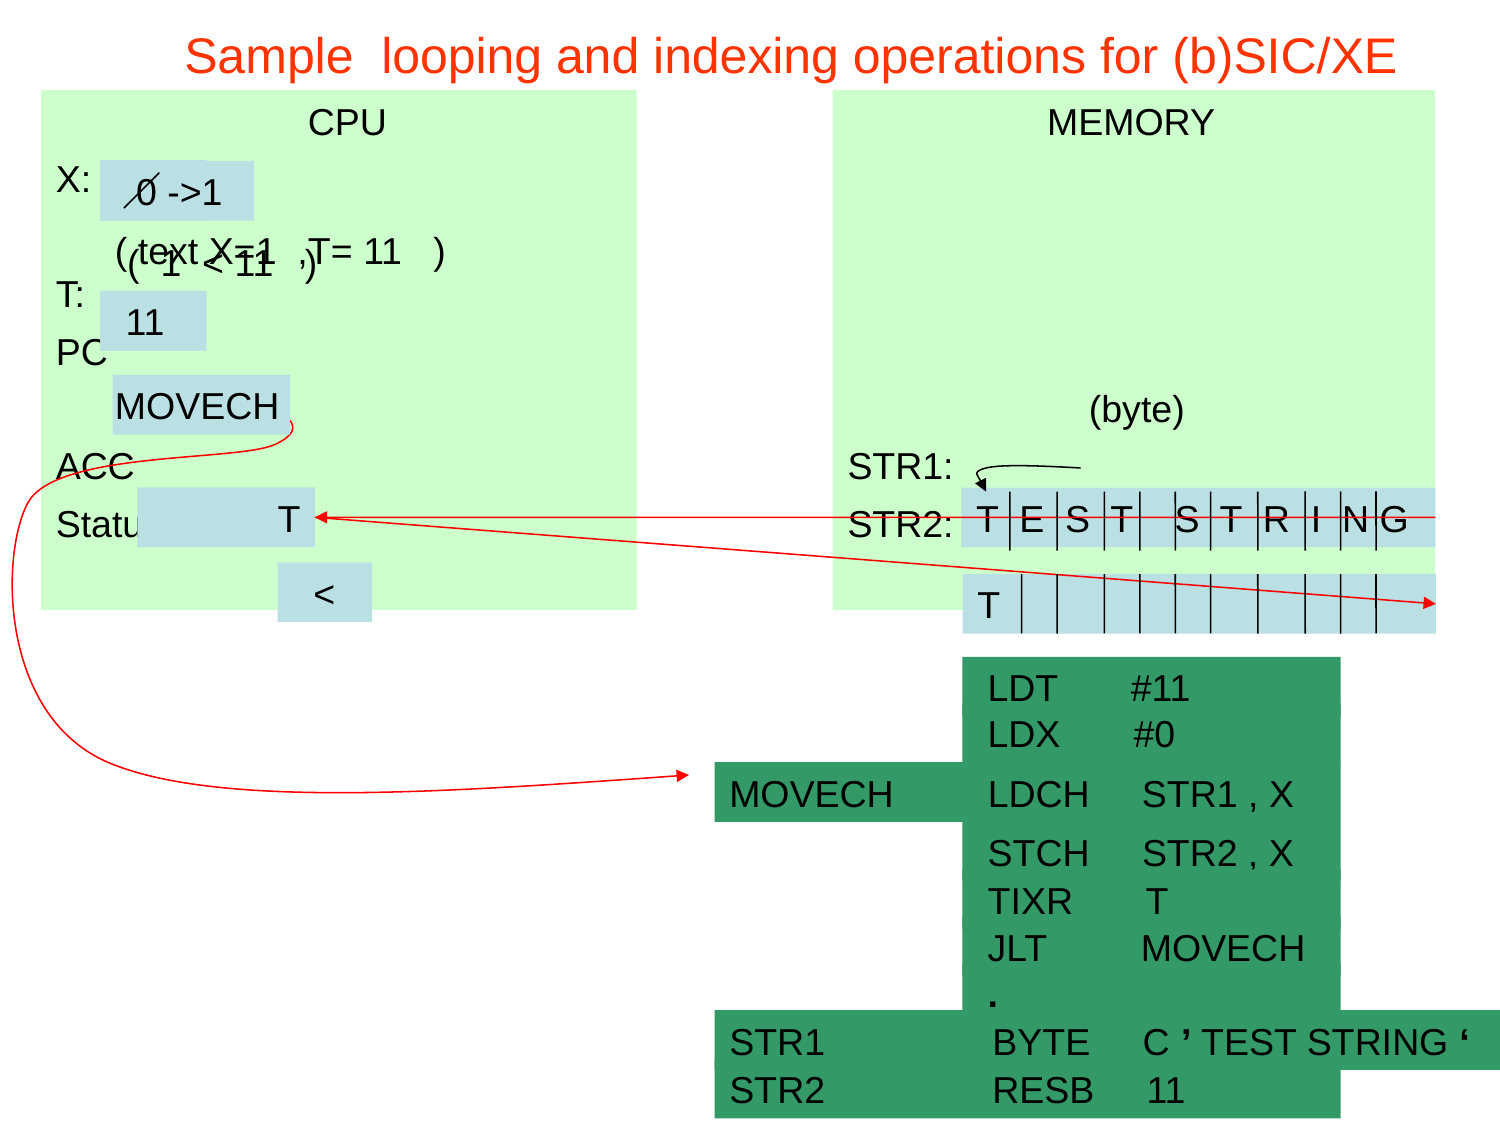

# Sample  looping and indexing operations for (b)SIC/XE
                        CPU
X:

T:
PC

ACC
Status word:

                   MEMORY

                       (byte)
STR1:
STR2:

   0
  0 ->1

( text X=1  ,T= 11   )
(  1  < 11   )

 11
MOVECH

T
T  E  S  T    S  T  R  I  N G

  <
T

 LDT       #11
 LDX       #0
MOVECH         LDCH     STR1 , X
 STCH     STR2 , X
 TIXR       T
 JLT         MOVECH
 .
STR1                BYTE     C ’ TEST STRING ‘
STR2                RESB     11